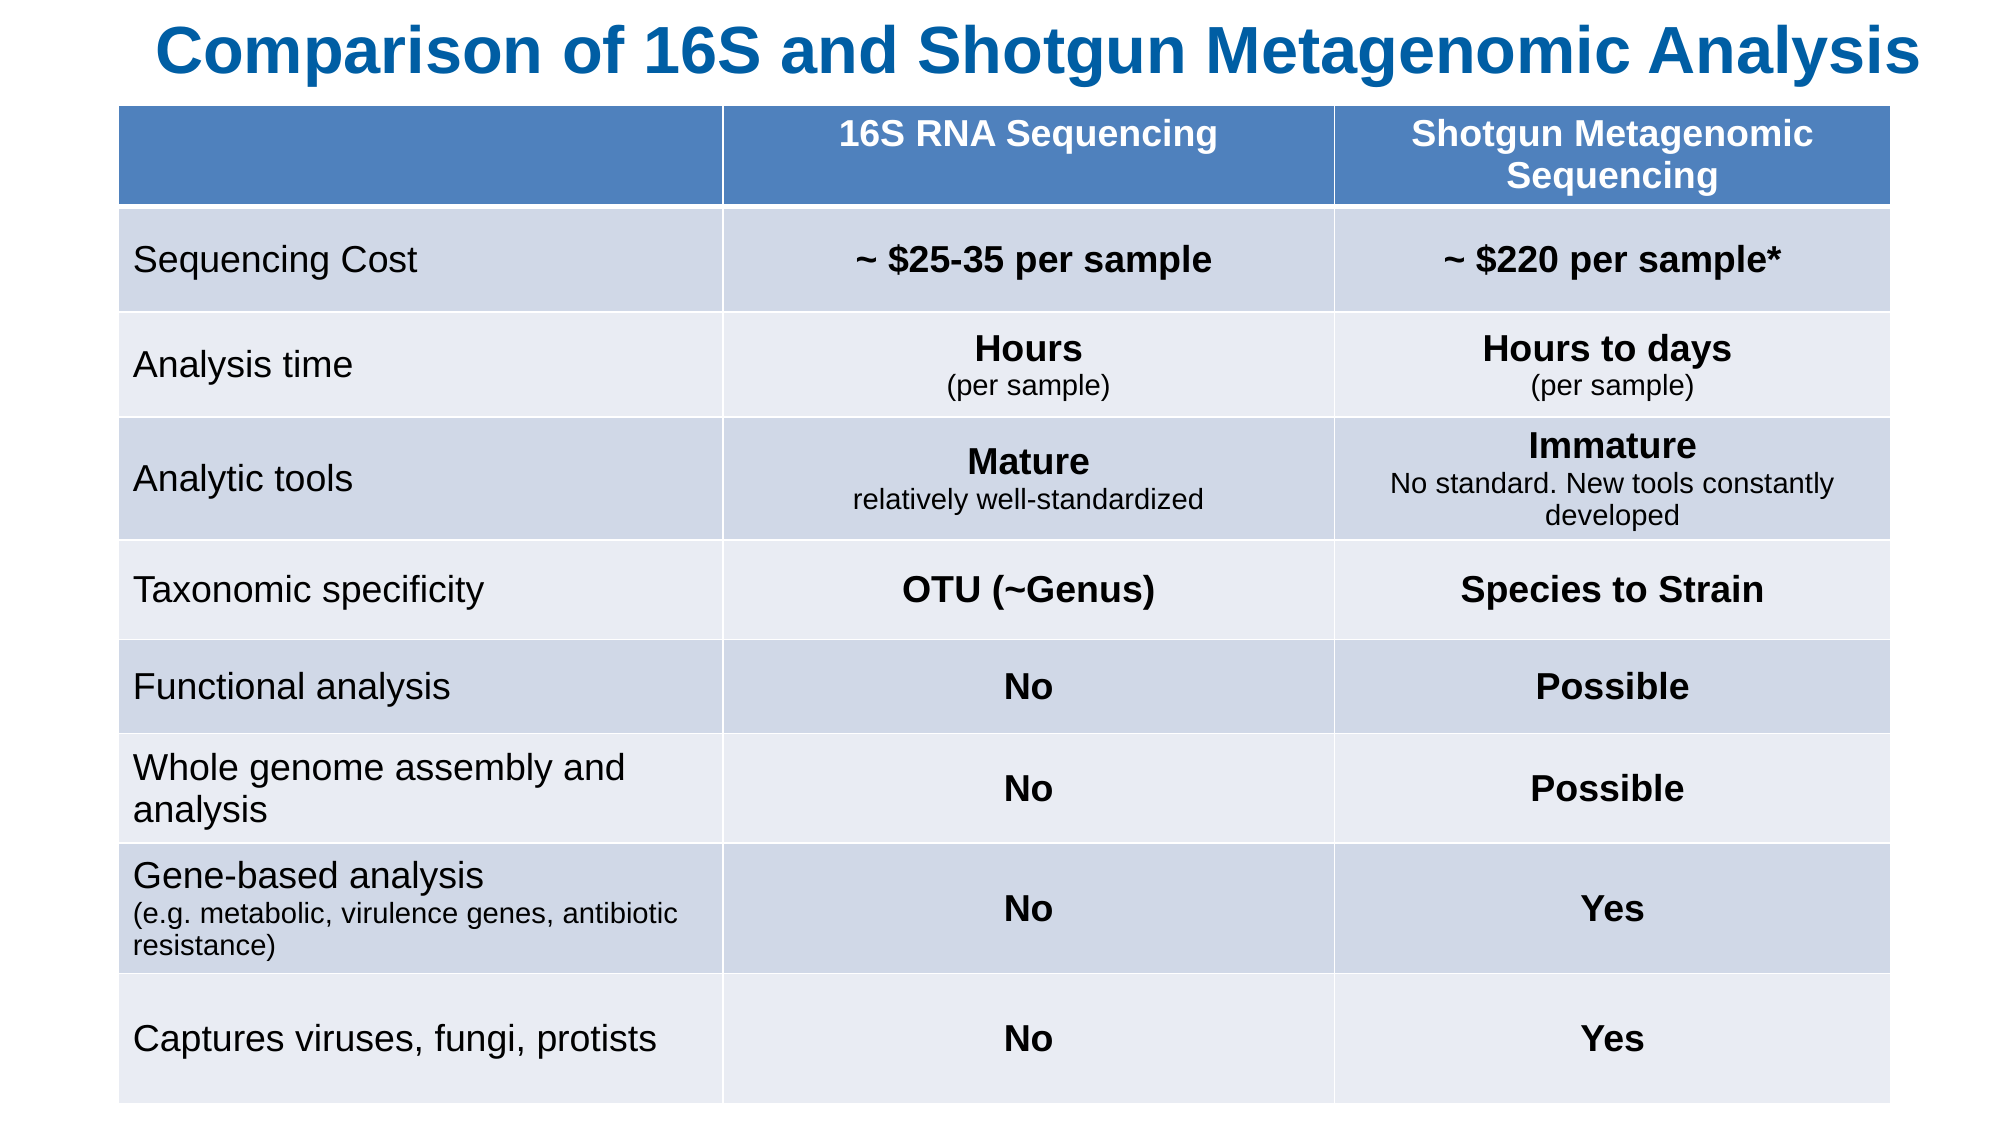

Comparison of 16S and Shotgun Metagenomic Analysis
|  | 16S RNA Sequencing | Shotgun Metagenomic Sequencing |
| --- | --- | --- |
| Sequencing Cost | ~ $25-35 per sample | ~ $220 per sample\* |
| Analysis time | Hours (per sample) | Hours to days (per sample) |
| Analytic tools | Mature relatively well-standardized | Immature No standard. New tools constantly developed |
| Taxonomic specificity | OTU (~Genus) | Species to Strain |
| Functional analysis | No | Possible |
| Whole genome assembly and analysis | No | Possible |
| Gene-based analysis (e.g. metabolic, virulence genes, antibiotic resistance) | No | Yes |
| Captures viruses, fungi, protists | No | Yes |